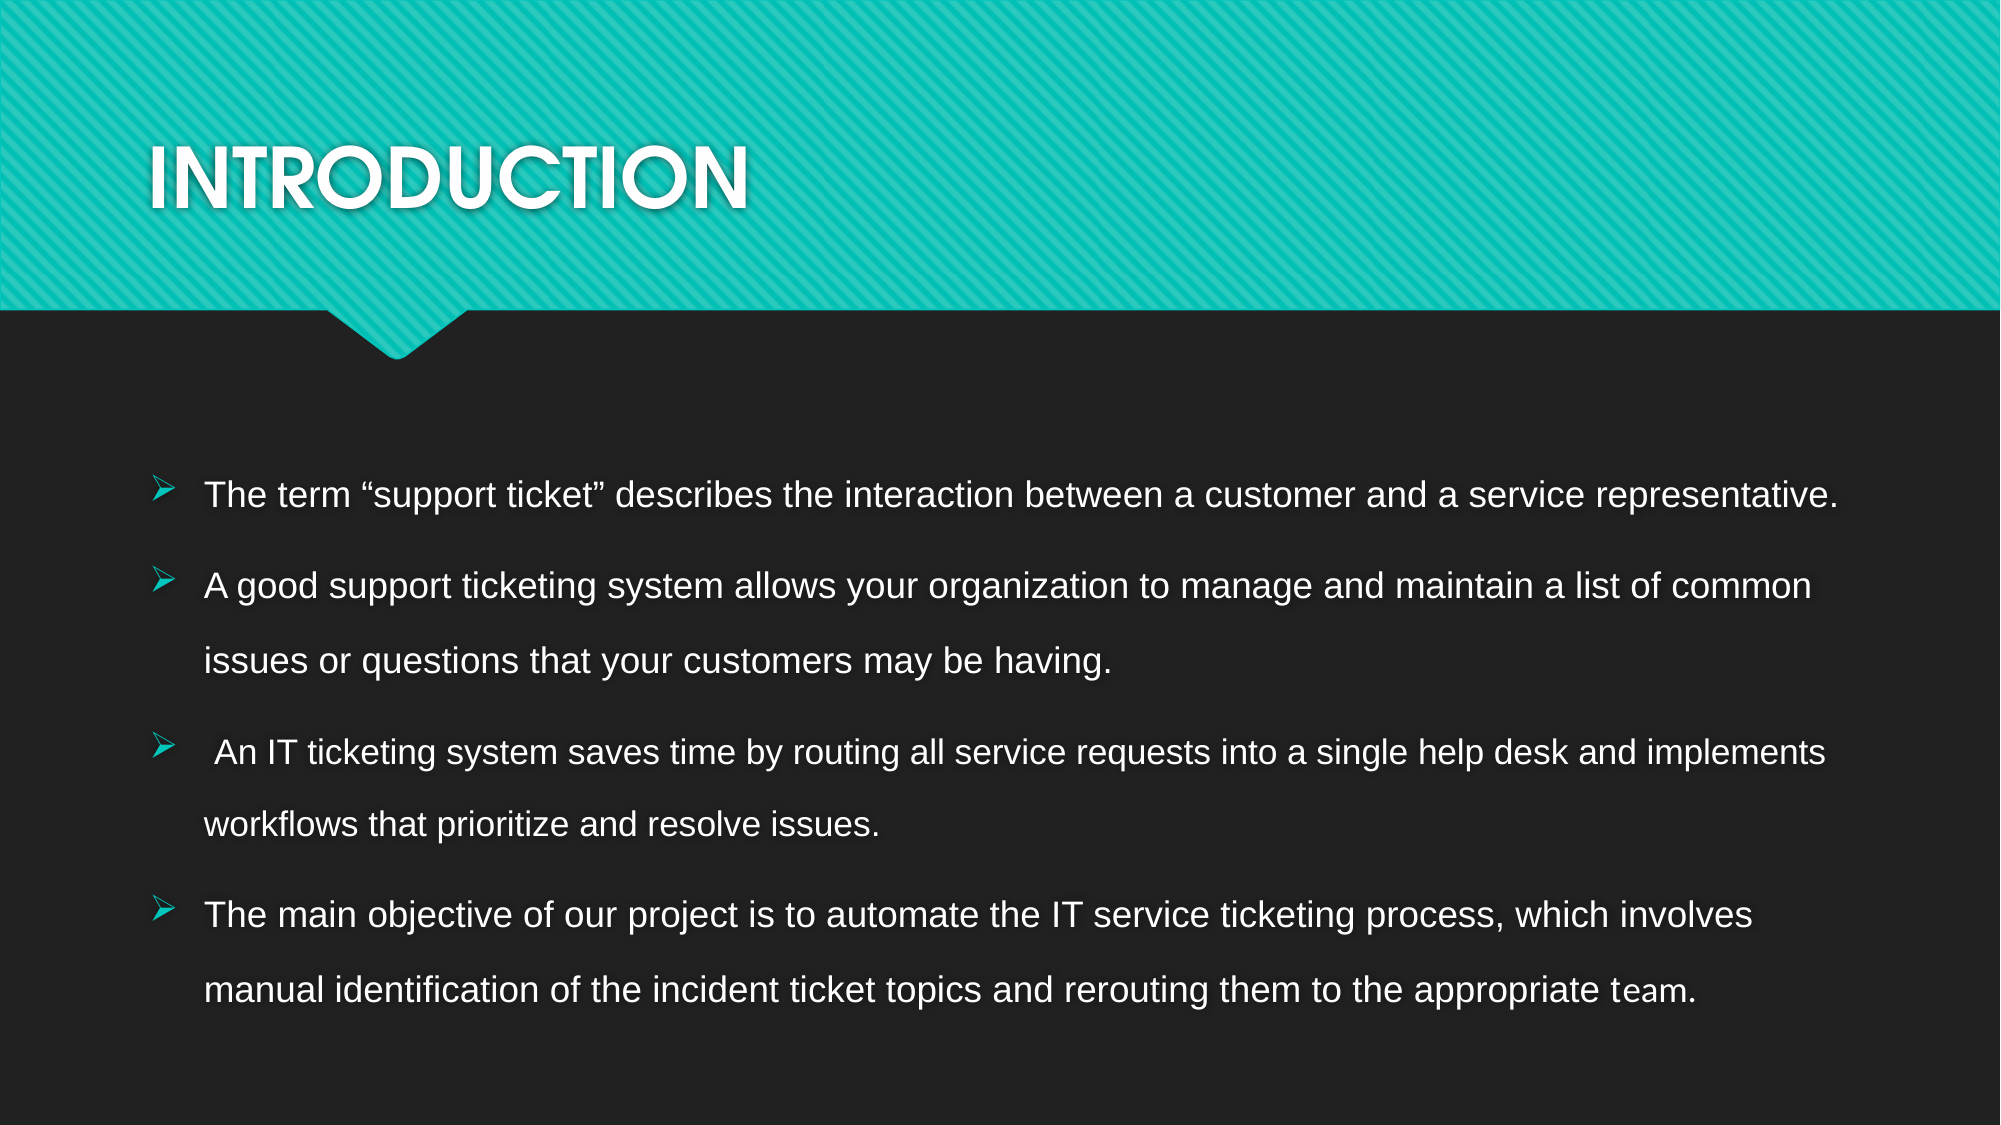

# INTRODUCTION
The term “support ticket” describes the interaction between a customer and a service representative.
A good support ticketing system allows your organization to manage and maintain a list of common issues or questions that your customers may be having.
 An IT ticketing system saves time by routing all service requests into a single help desk and implements workflows that prioritize and resolve issues.
The main objective of our project is to automate the IT service ticketing process, which involves manual identification of the incident ticket topics and rerouting them to the appropriate team.